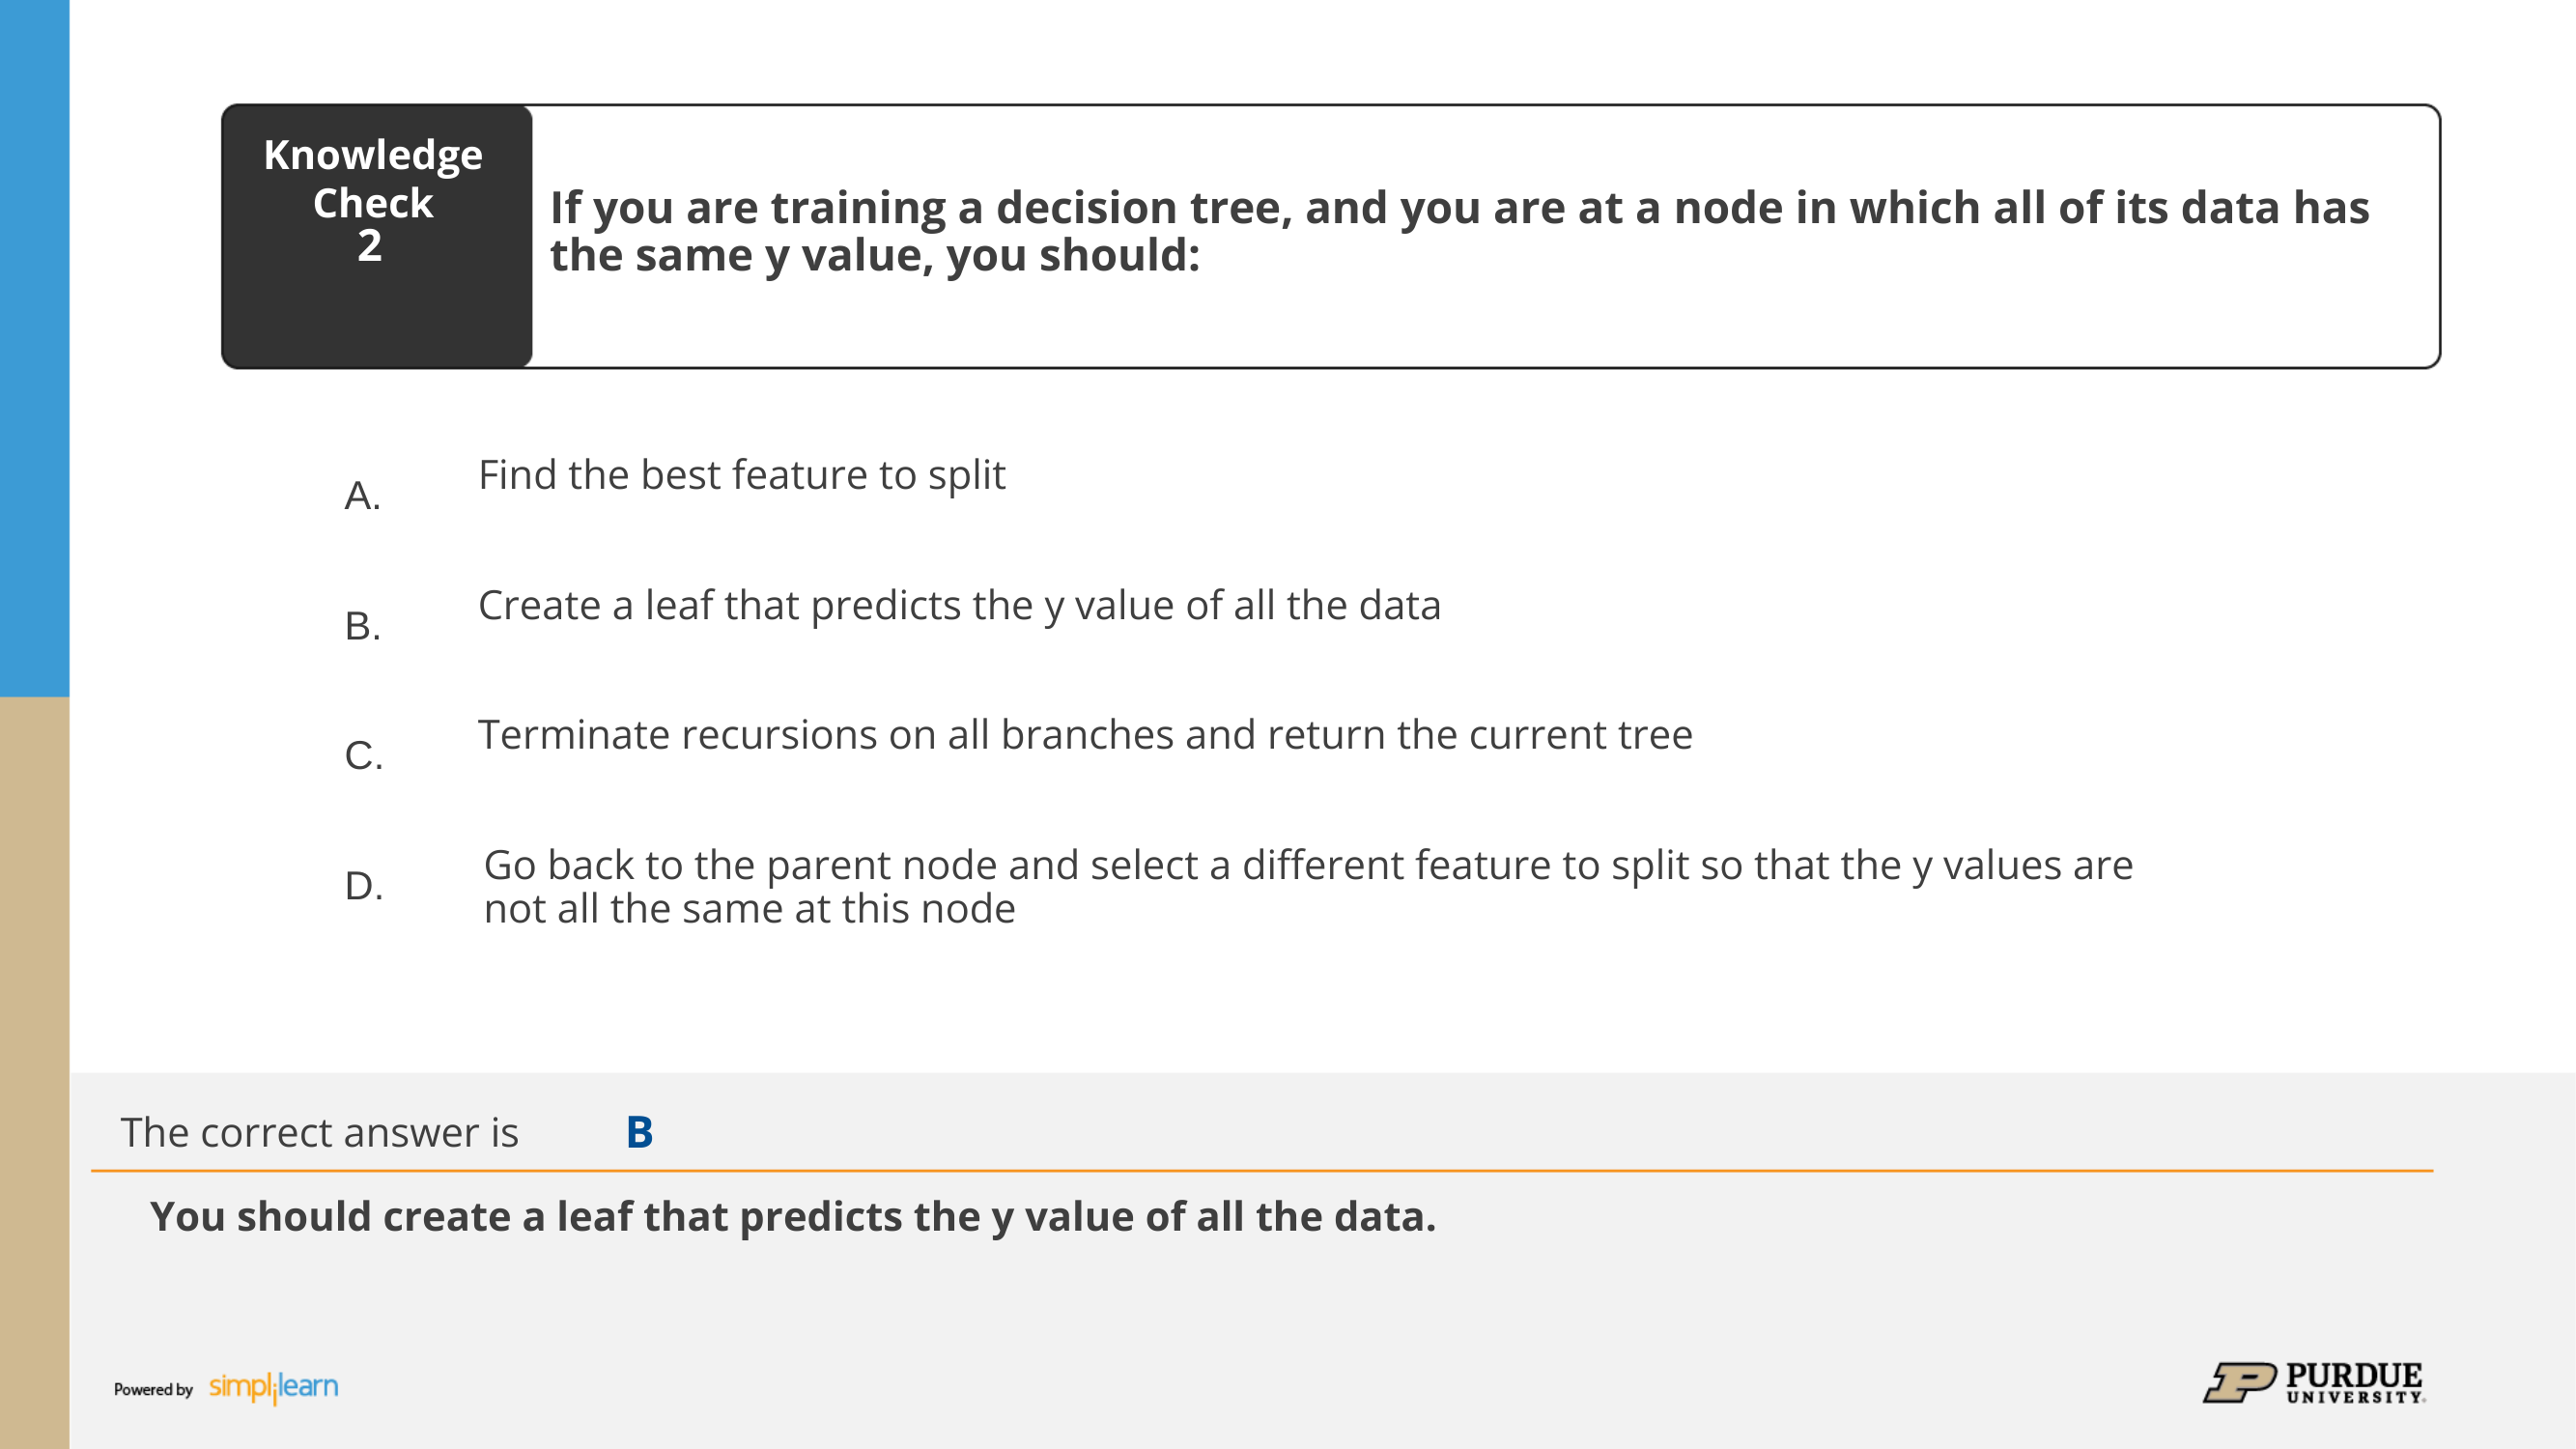

If you are training a decision tree, and you are at a node in which all of its data has the same y value, you should:

2
Find the best feature to split
Create a leaf that predicts the y value of all the data
Terminate recursions on all branches and return the current tree
Go back to the parent node and select a different feature to split so that the y values are not all the same at this node

B
You should create a leaf that predicts the y value of all the data.